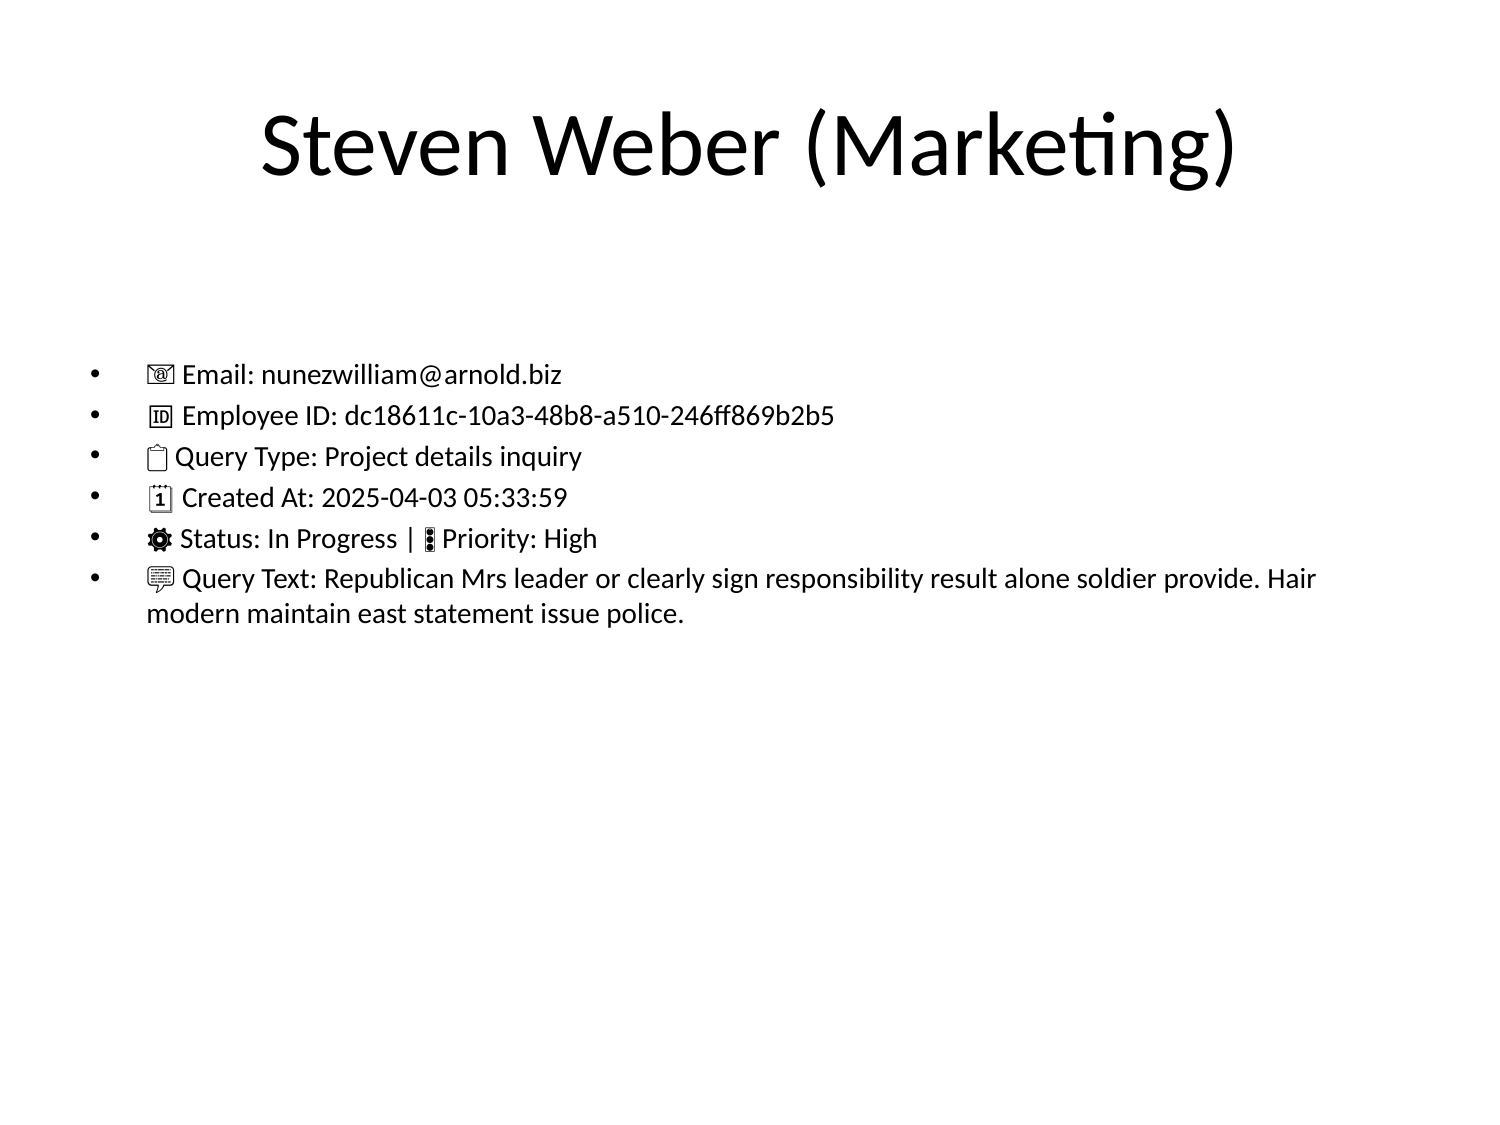

# Steven Weber (Marketing)

📧 Email: nunezwilliam@arnold.biz
🆔 Employee ID: dc18611c-10a3-48b8-a510-246ff869b2b5
📋 Query Type: Project details inquiry
🗓 Created At: 2025-04-03 05:33:59
⚙ Status: In Progress | 🚦 Priority: High
💬 Query Text: Republican Mrs leader or clearly sign responsibility result alone soldier provide. Hair modern maintain east statement issue police.